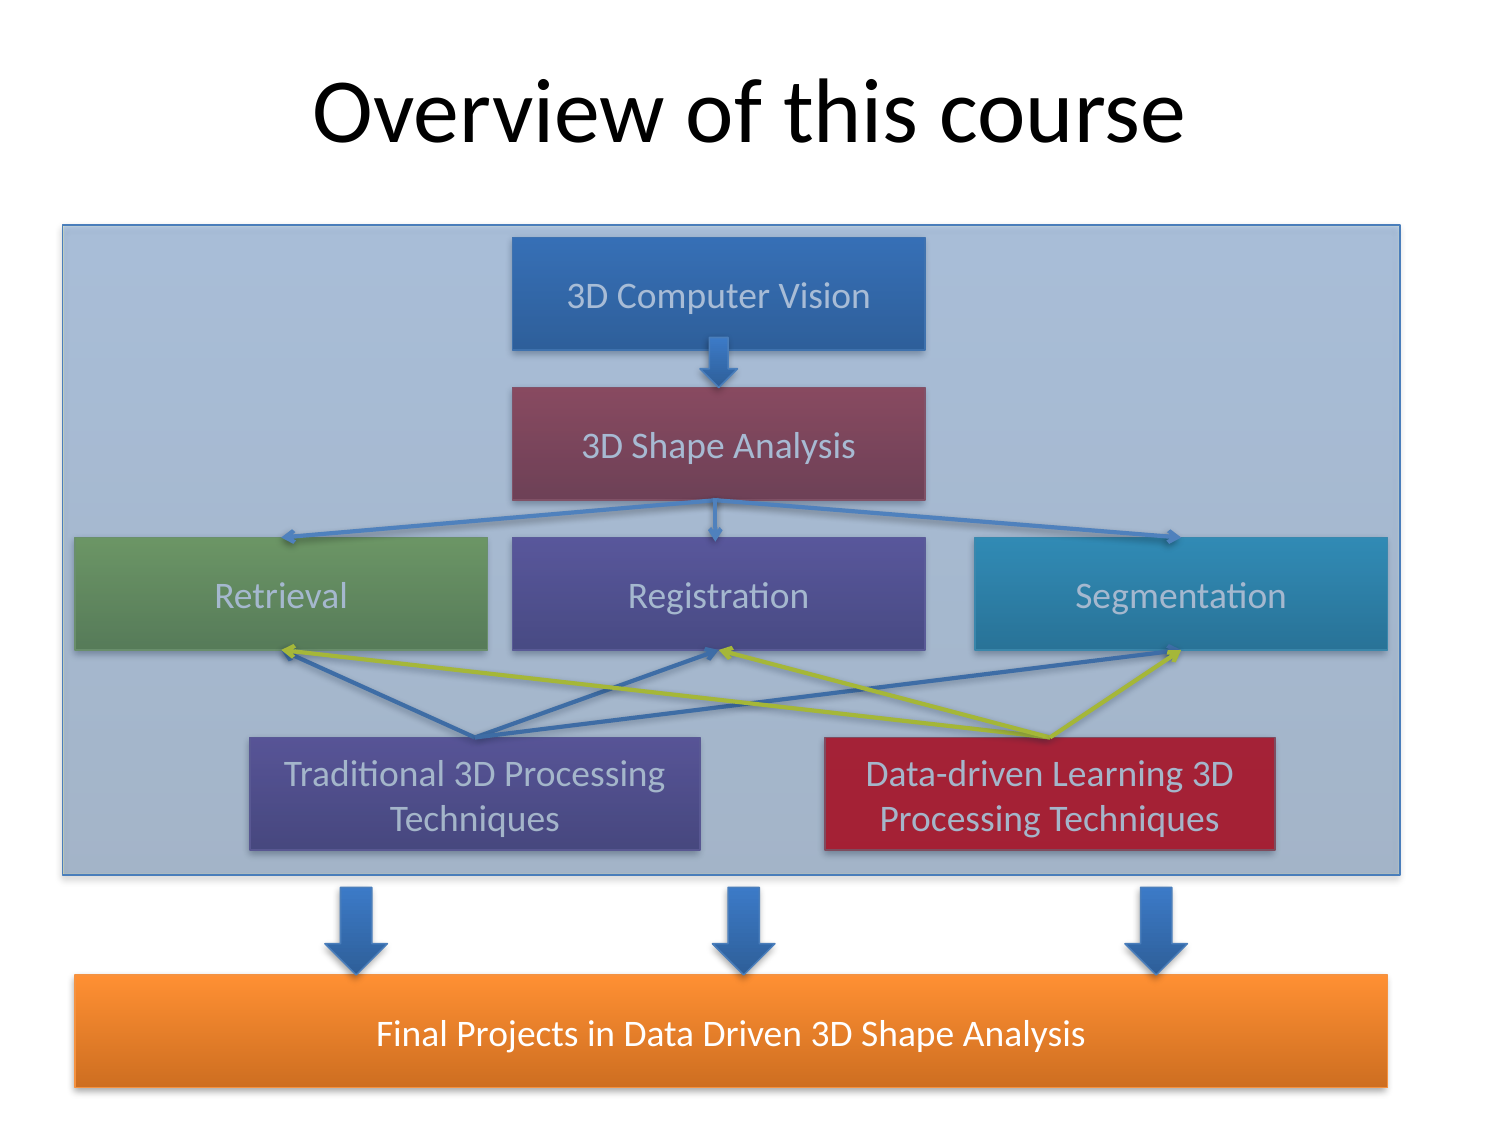

# Overview of this course

3D Computer Vision

3D Shape Analysis
Retrieval
Registration
Segmentation
Traditional 3D Processing Techniques
Data-driven Learning 3D Processing Techniques

Final Projects in Data Driven 3D Shape Analysis